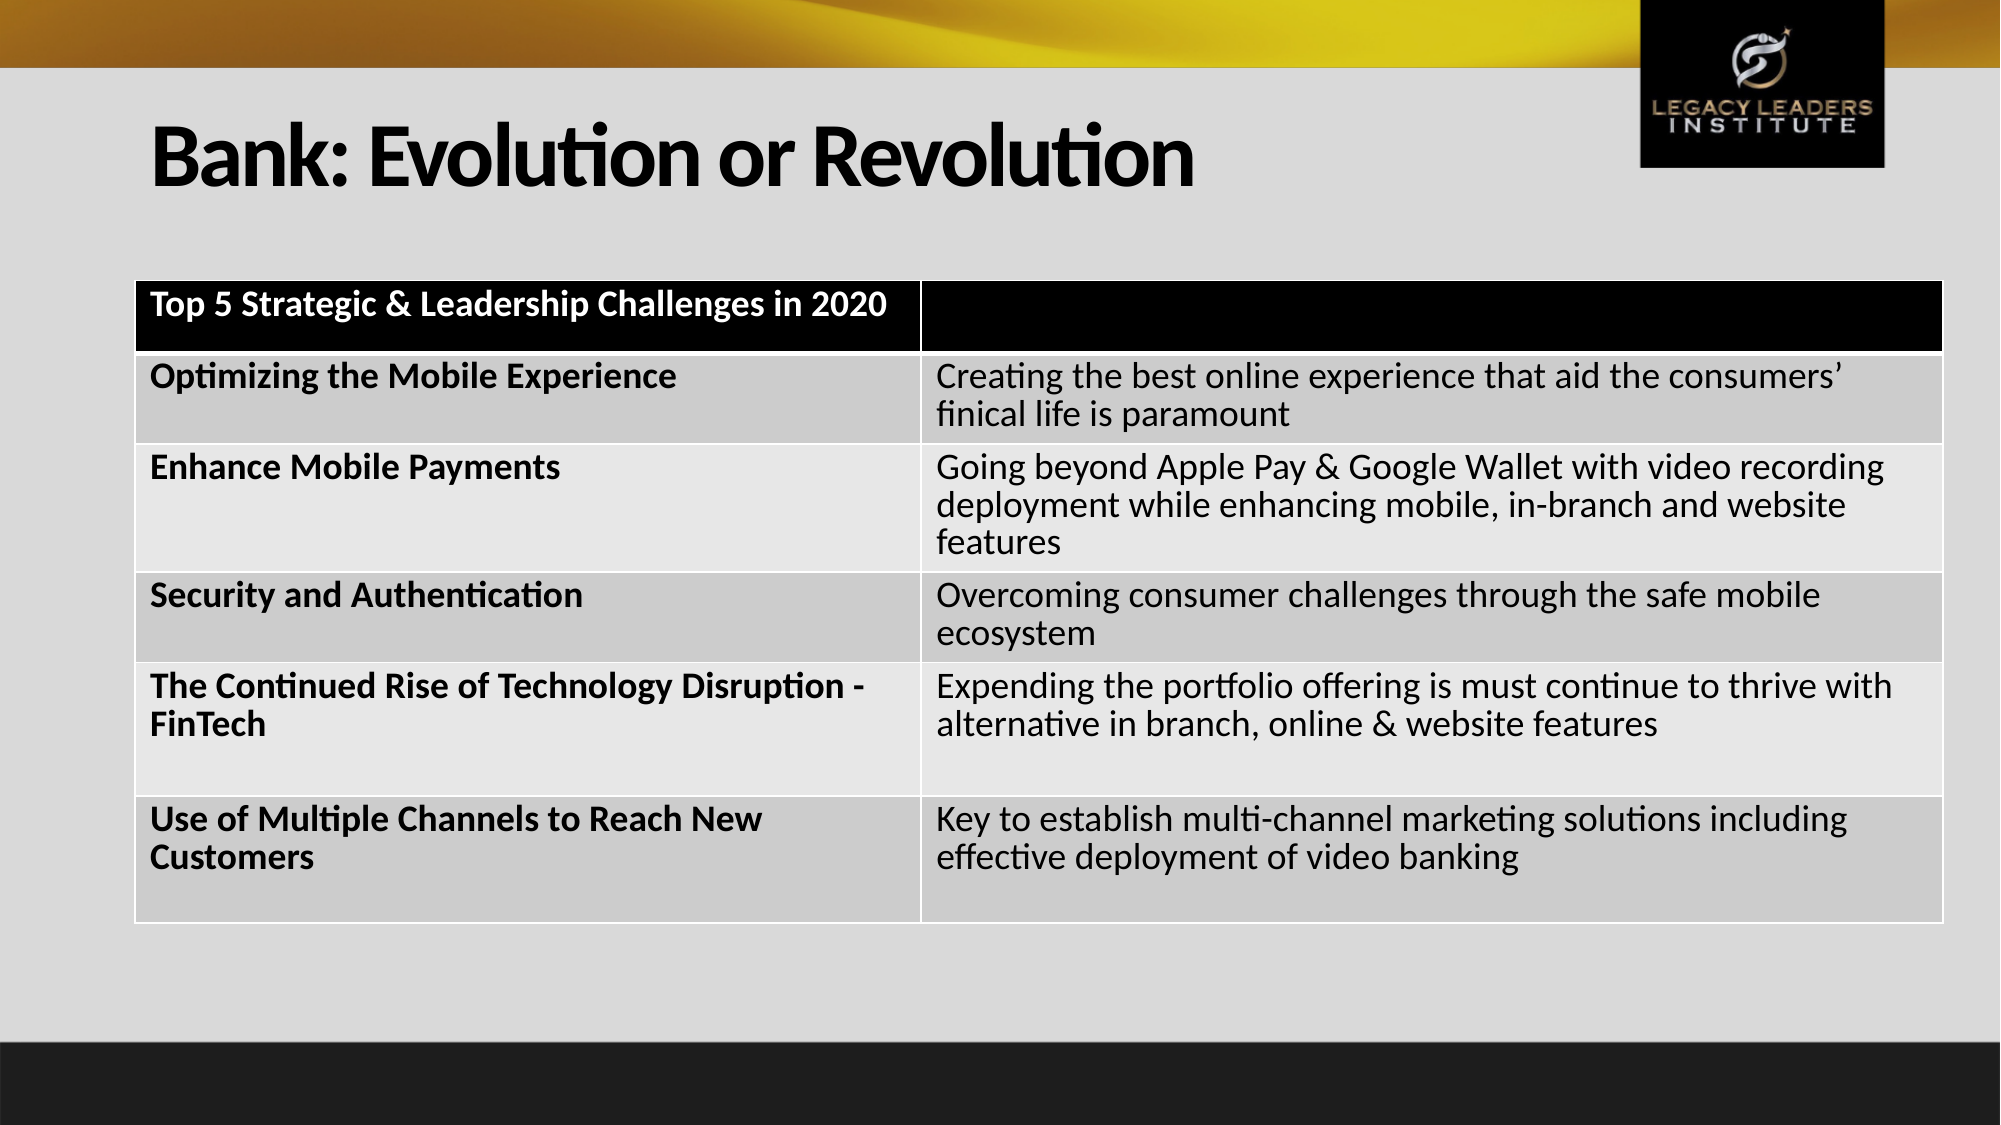

# Bank: Evolution or Revolution
| Top 5 Strategic & Leadership Challenges in 2020 |  |
| --- | --- |
| Optimizing the Mobile Experience | Creating the best online experience that aid the consumers’ finical life is paramount |
| Enhance Mobile Payments | Going beyond Apple Pay & Google Wallet with video recording deployment while enhancing mobile, in-branch and website features |
| Security and Authentication | Overcoming consumer challenges through the safe mobile ecosystem |
| The Continued Rise of Technology Disruption - FinTech | Expending the portfolio offering is must continue to thrive with alternative in branch, online & website features |
| Use of Multiple Channels to Reach New Customers | Key to establish multi-channel marketing solutions including effective deployment of video banking |